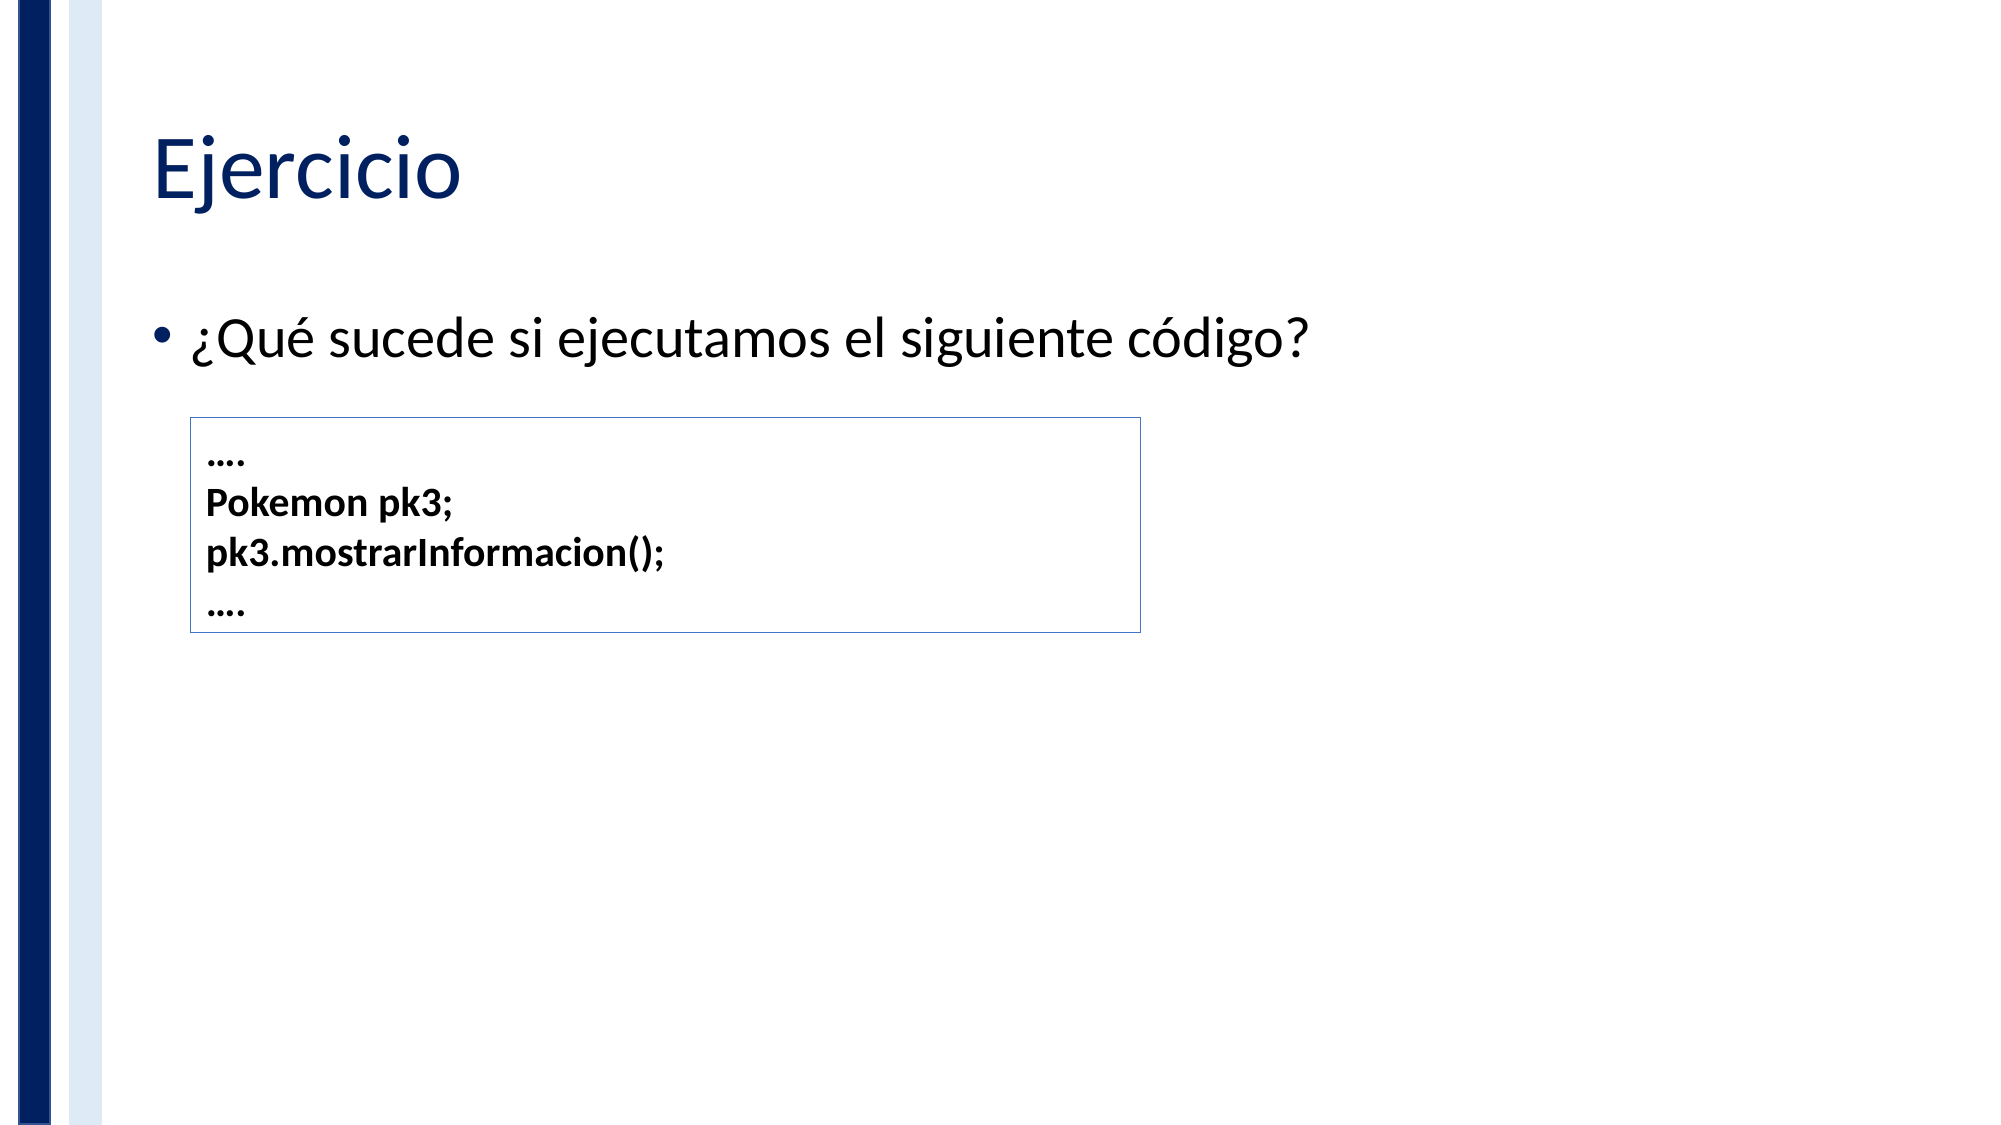

# Ejercicio
¿Qué sucede si ejecutamos el siguiente código?
….
Pokemon pk3;
pk3.mostrarInformacion();
….